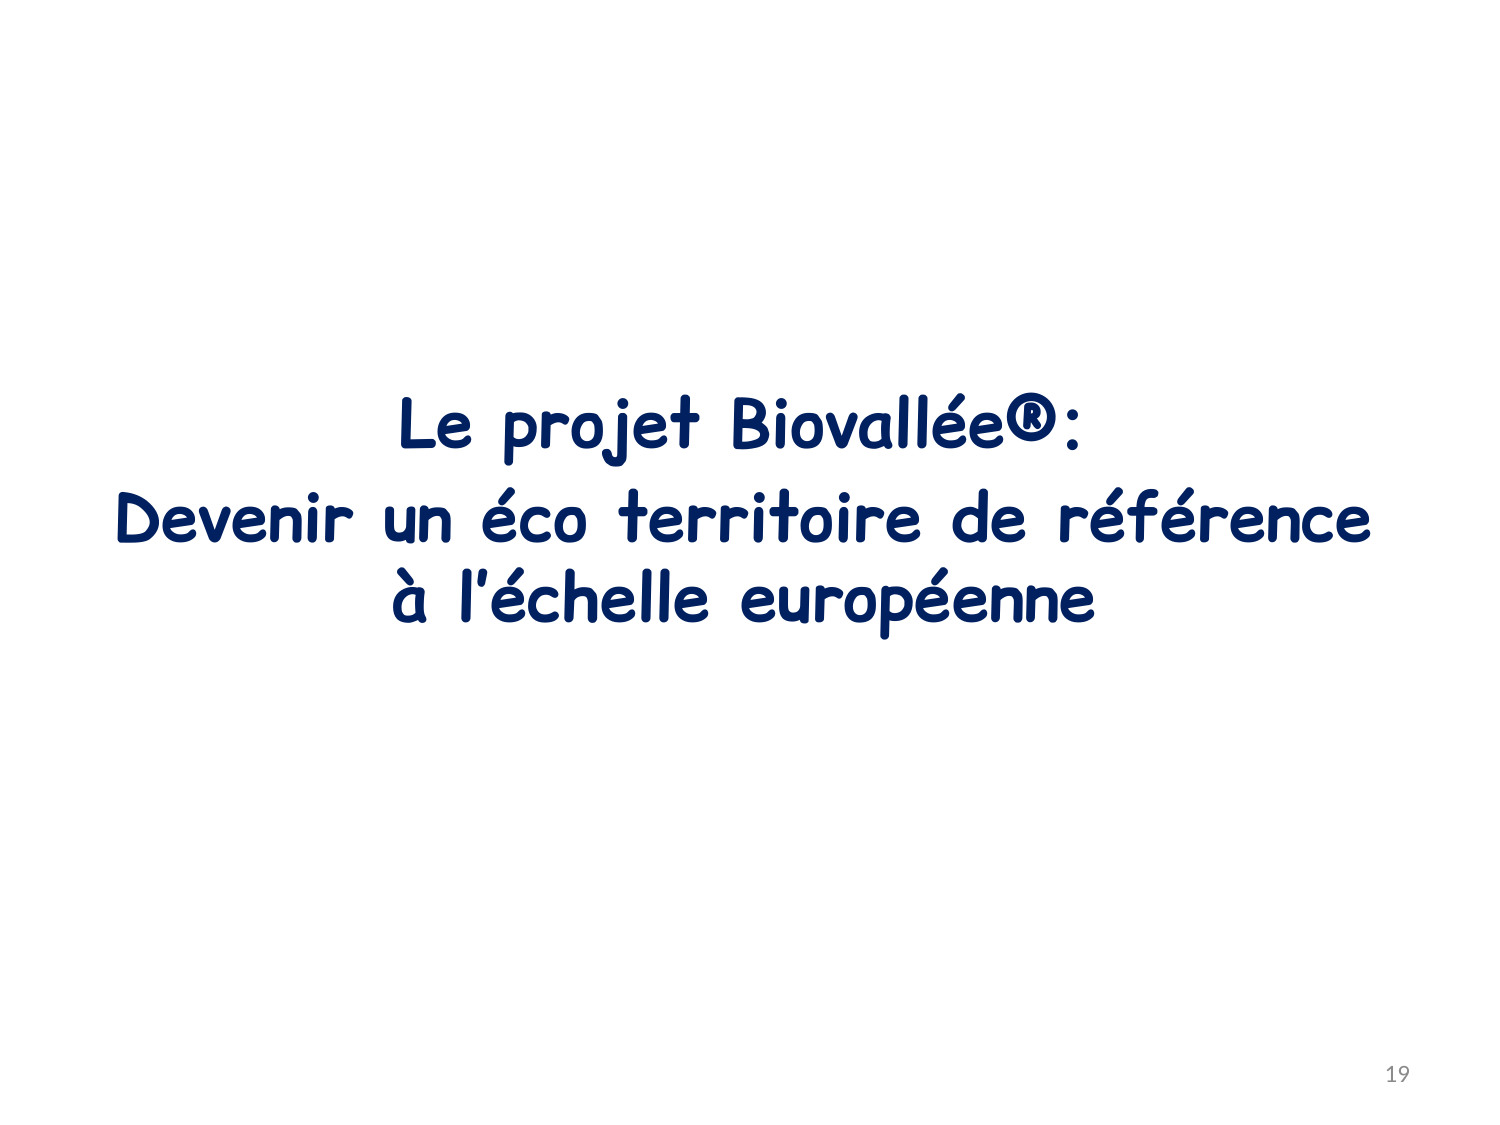

Le projet Biovallée®:
Devenir un éco territoire de référence à l’échelle européenne
19